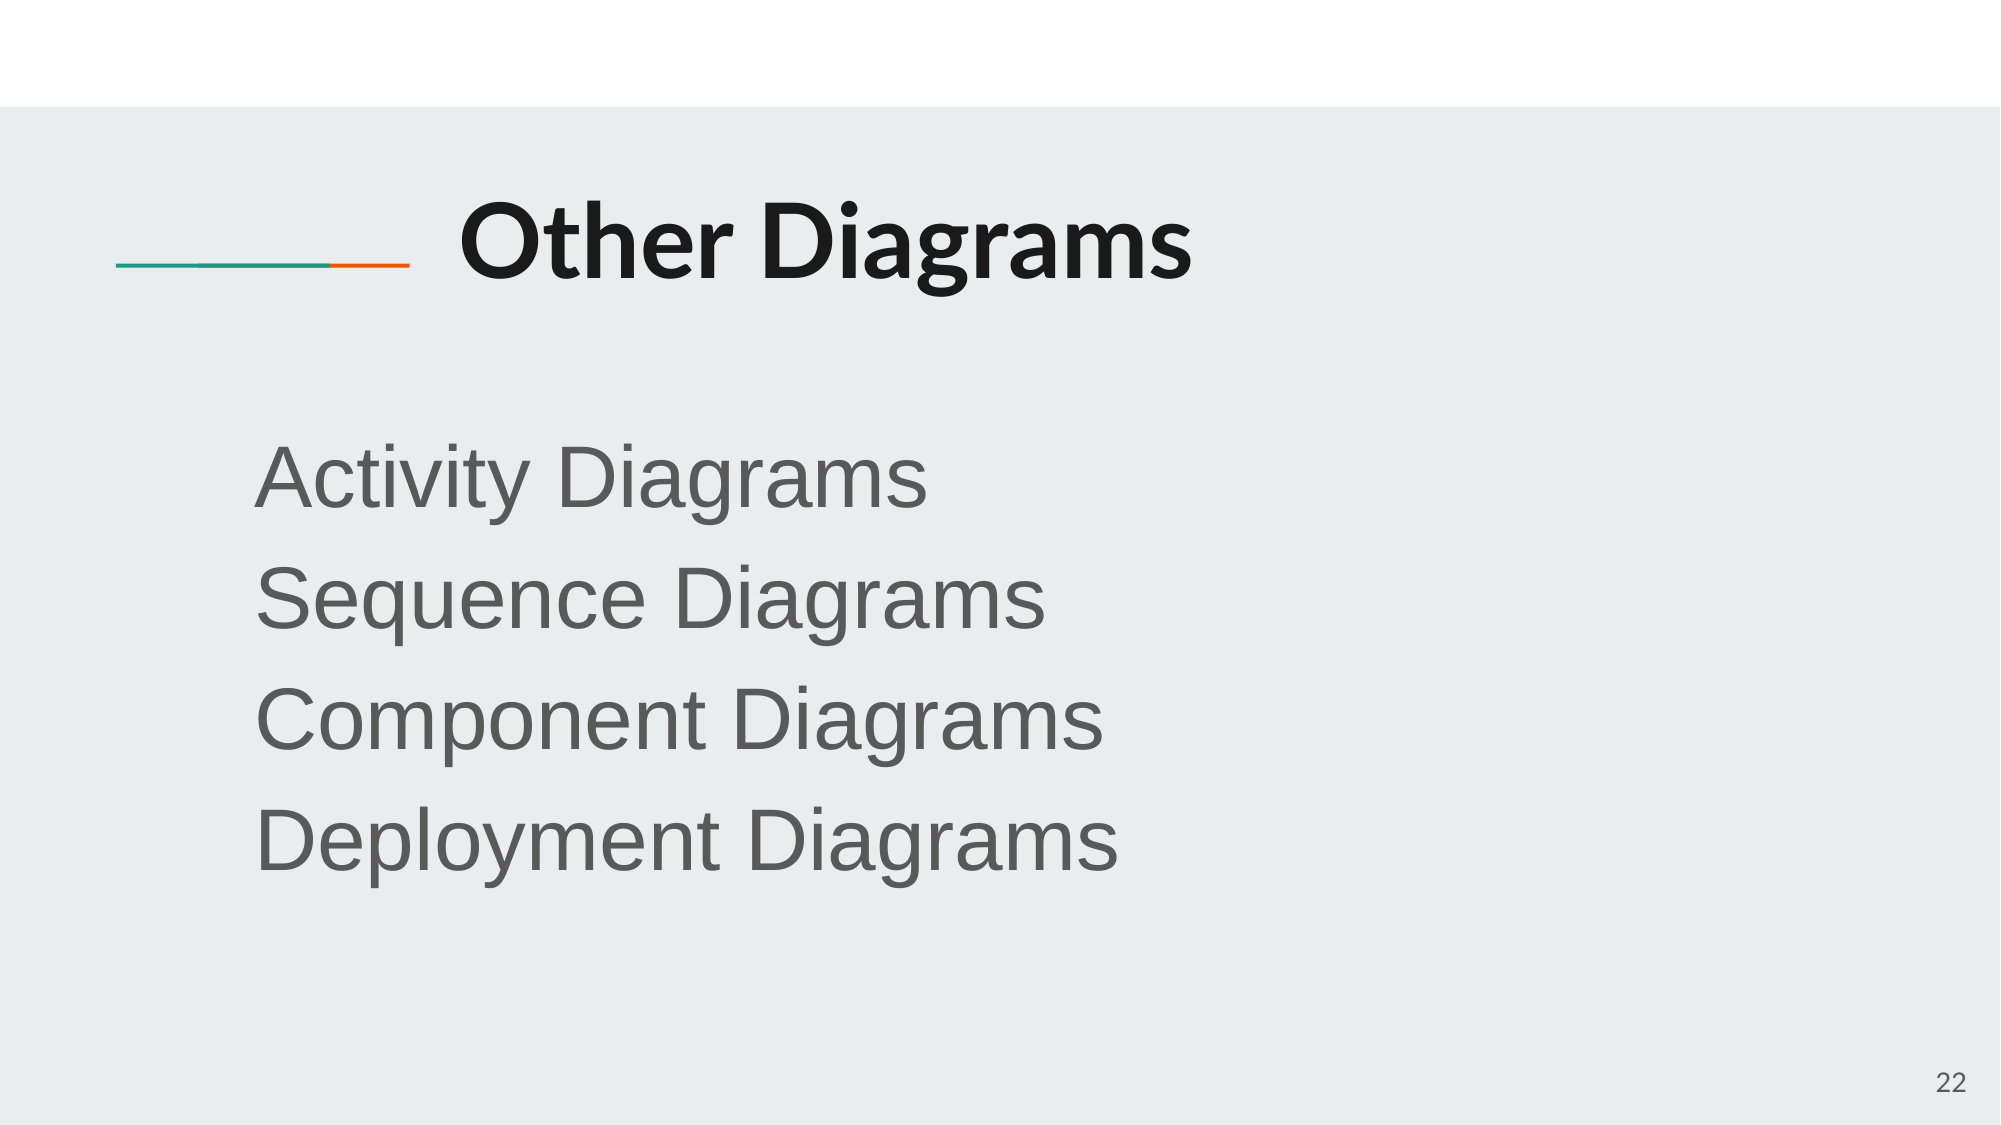

Other Diagrams
# Activity Diagrams Sequence Diagrams Component Diagrams
	Deployment Diagrams
22